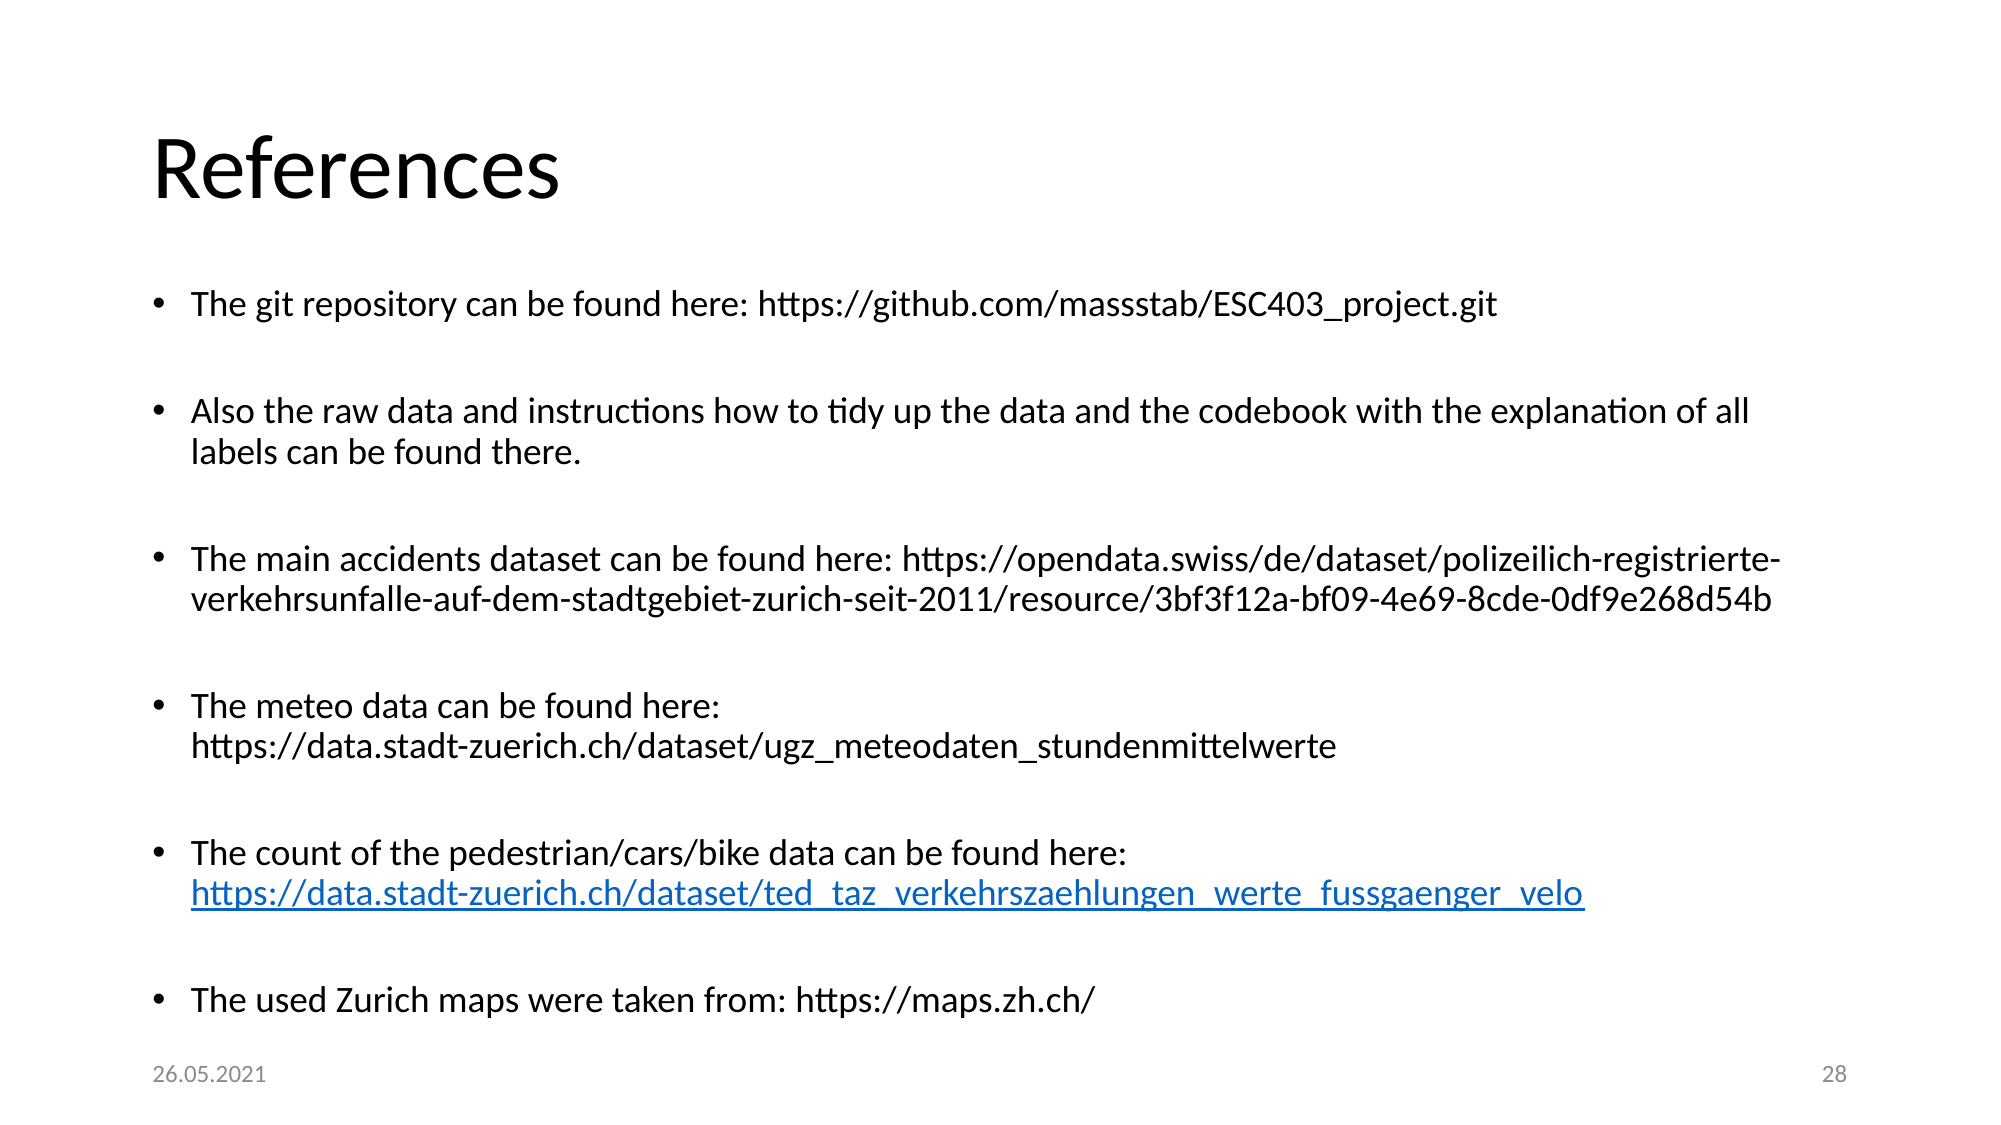

# References
The git repository can be found here: https://github.com/massstab/ESC403_project.git

Also the raw data and instructions how to tidy up the data and the codebook with the explanation of all labels can be found there.

The main accidents dataset can be found here: https://opendata.swiss/de/dataset/polizeilich-registrierte-verkehrsunfalle-auf-dem-stadtgebiet-zurich-seit-2011/resource/3bf3f12a-bf09-4e69-8cde-0df9e268d54b

The meteo data can be found here: https://data.stadt-zuerich.ch/dataset/ugz_meteodaten_stundenmittelwerte

The count of the pedestrian/cars/bike data can be found here: https://data.stadt-zuerich.ch/dataset/ted_taz_verkehrszaehlungen_werte_fussgaenger_velo

The used Zurich maps were taken from: https://maps.zh.ch/

26.05.2021
28